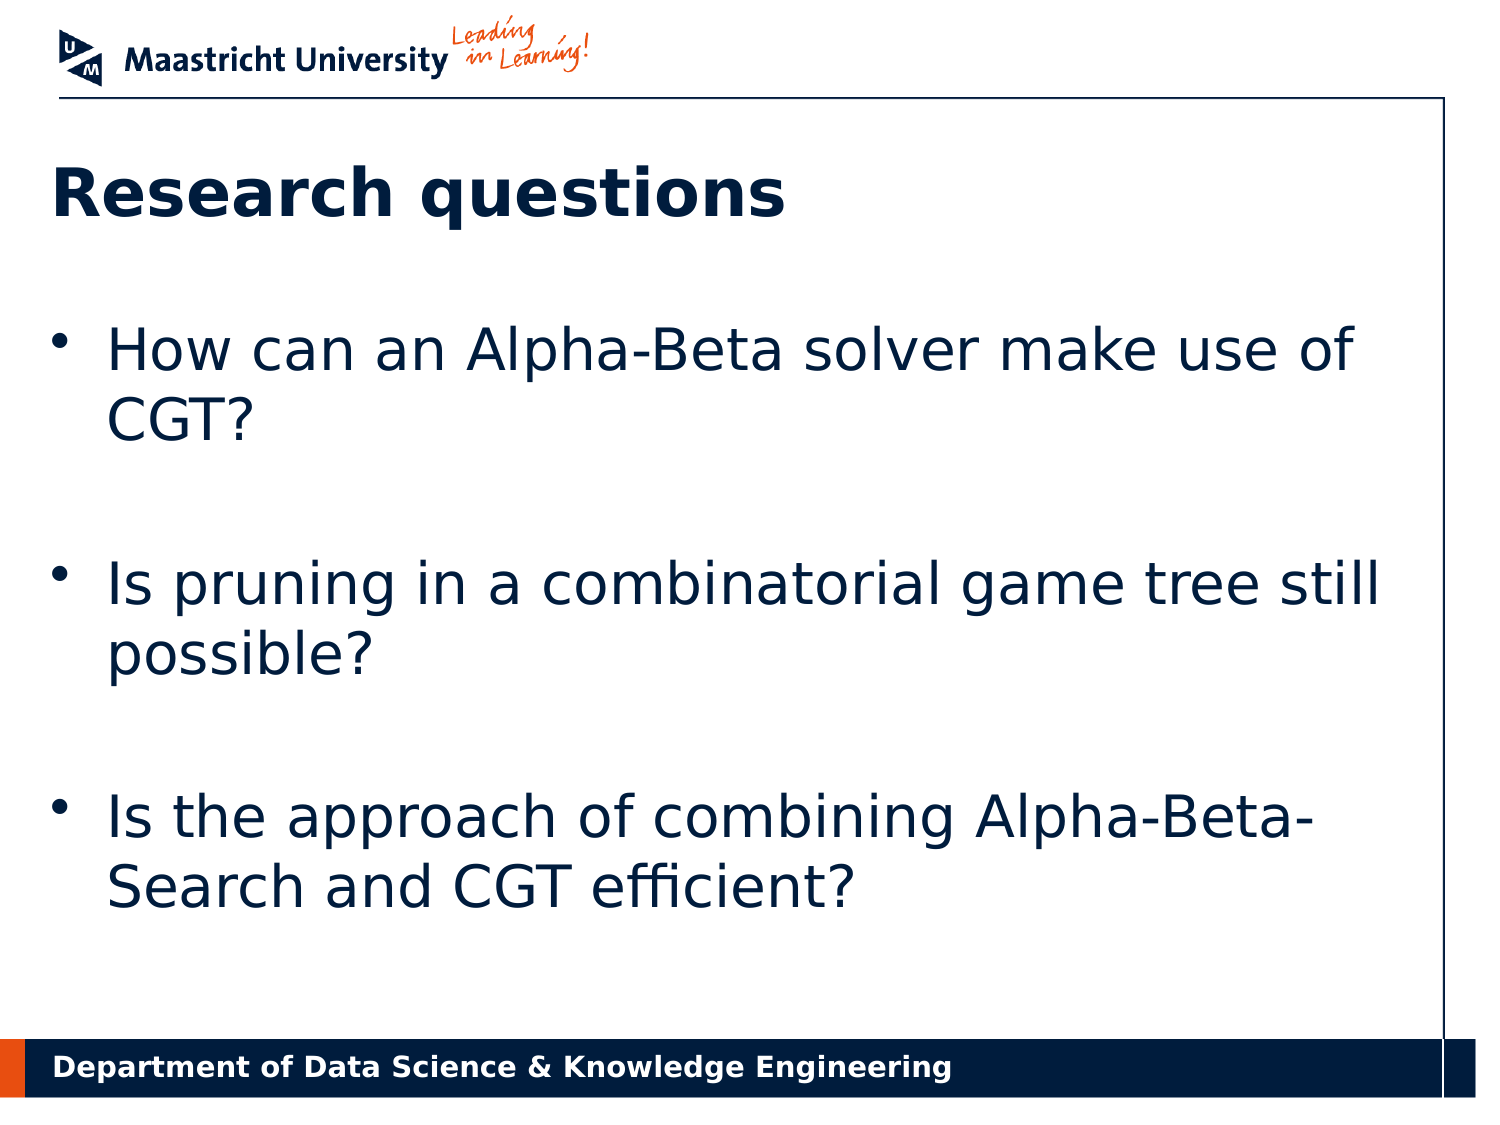

# Research questions
How can an Alpha-Beta solver make use of CGT?

Is pruning in a combinatorial game tree still possible?

Is the approach of combining Alpha-Beta-Search and CGT efficient?